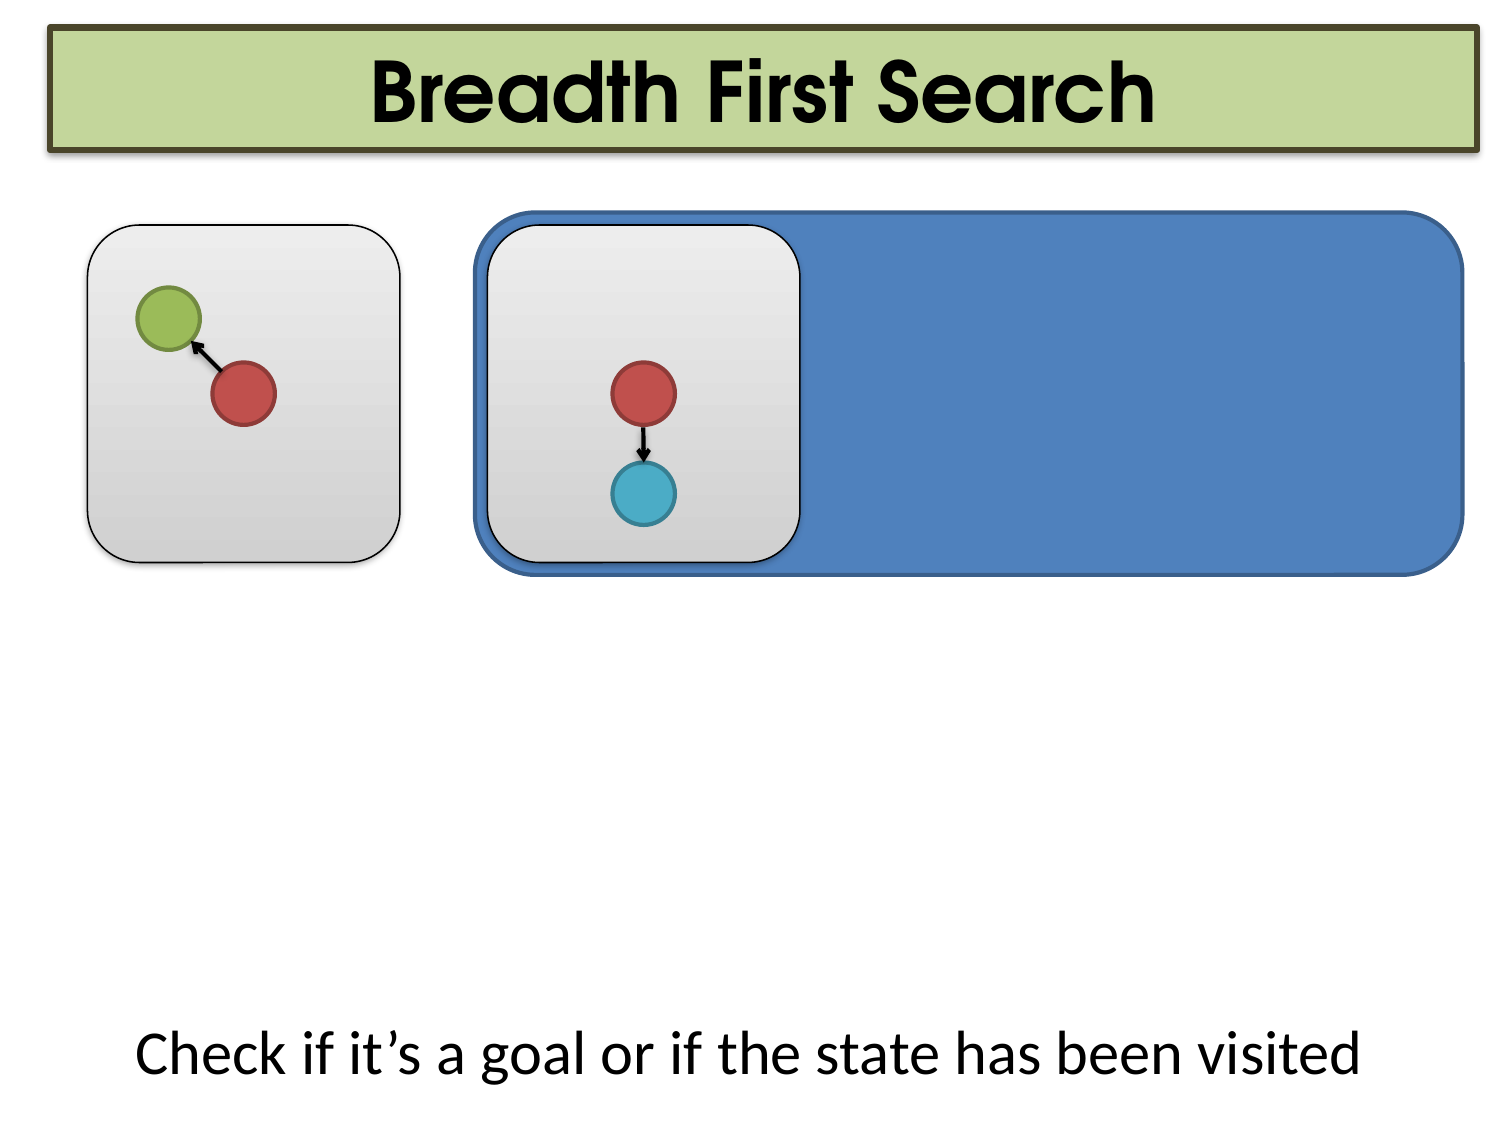

Breadth First Search

Check if it’s a goal or if the state has been visited